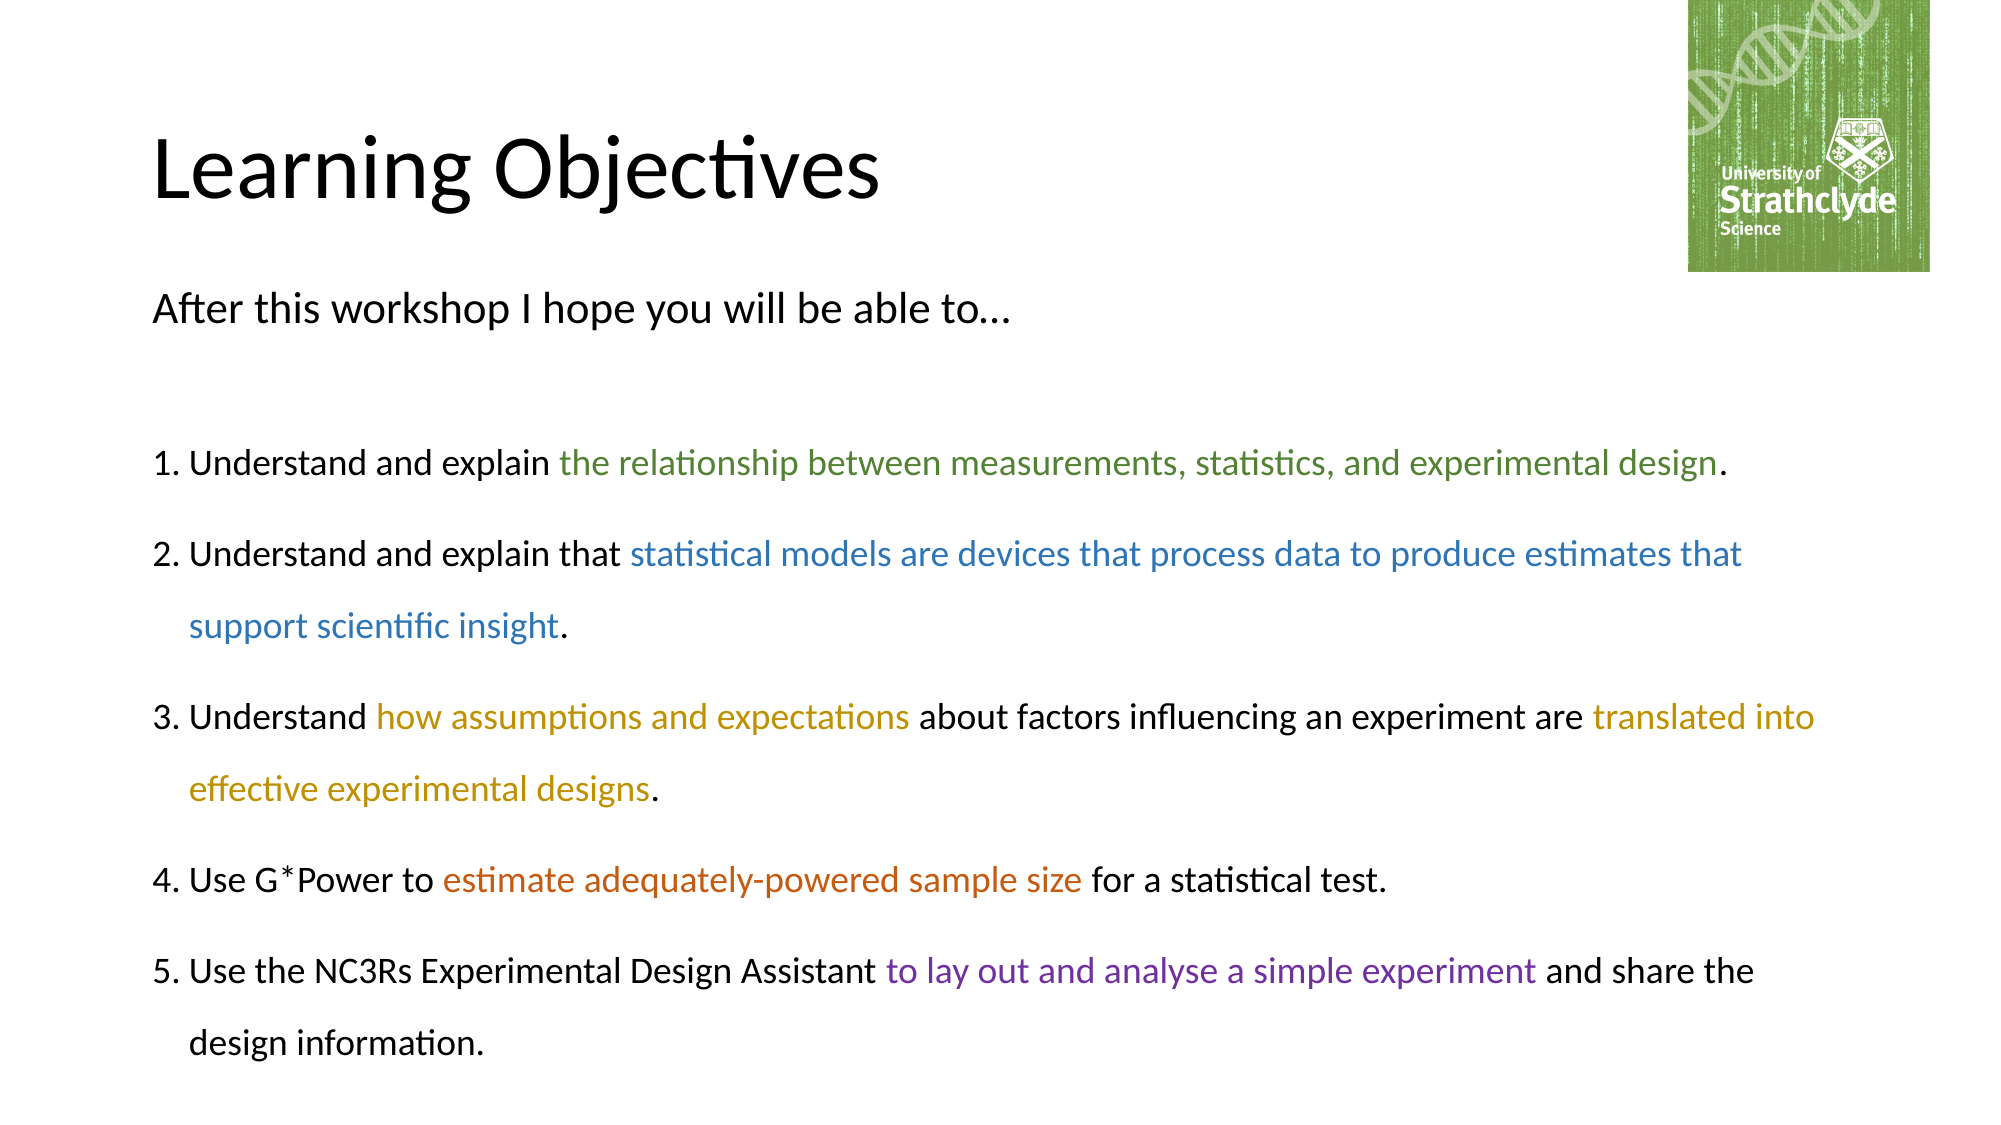

# Learning Objectives
After this workshop I hope you will be able to…

Understand and explain the relationship between measurements, statistics, and experimental design.
Understand and explain that statistical models are devices that process data to produce estimates that support scientific insight.
Understand how assumptions and expectations about factors influencing an experiment are translated into effective experimental designs.
Use G*Power to estimate adequately-powered sample size for a statistical test.
Use the NC3Rs Experimental Design Assistant to lay out and analyse a simple experiment and share the design information.